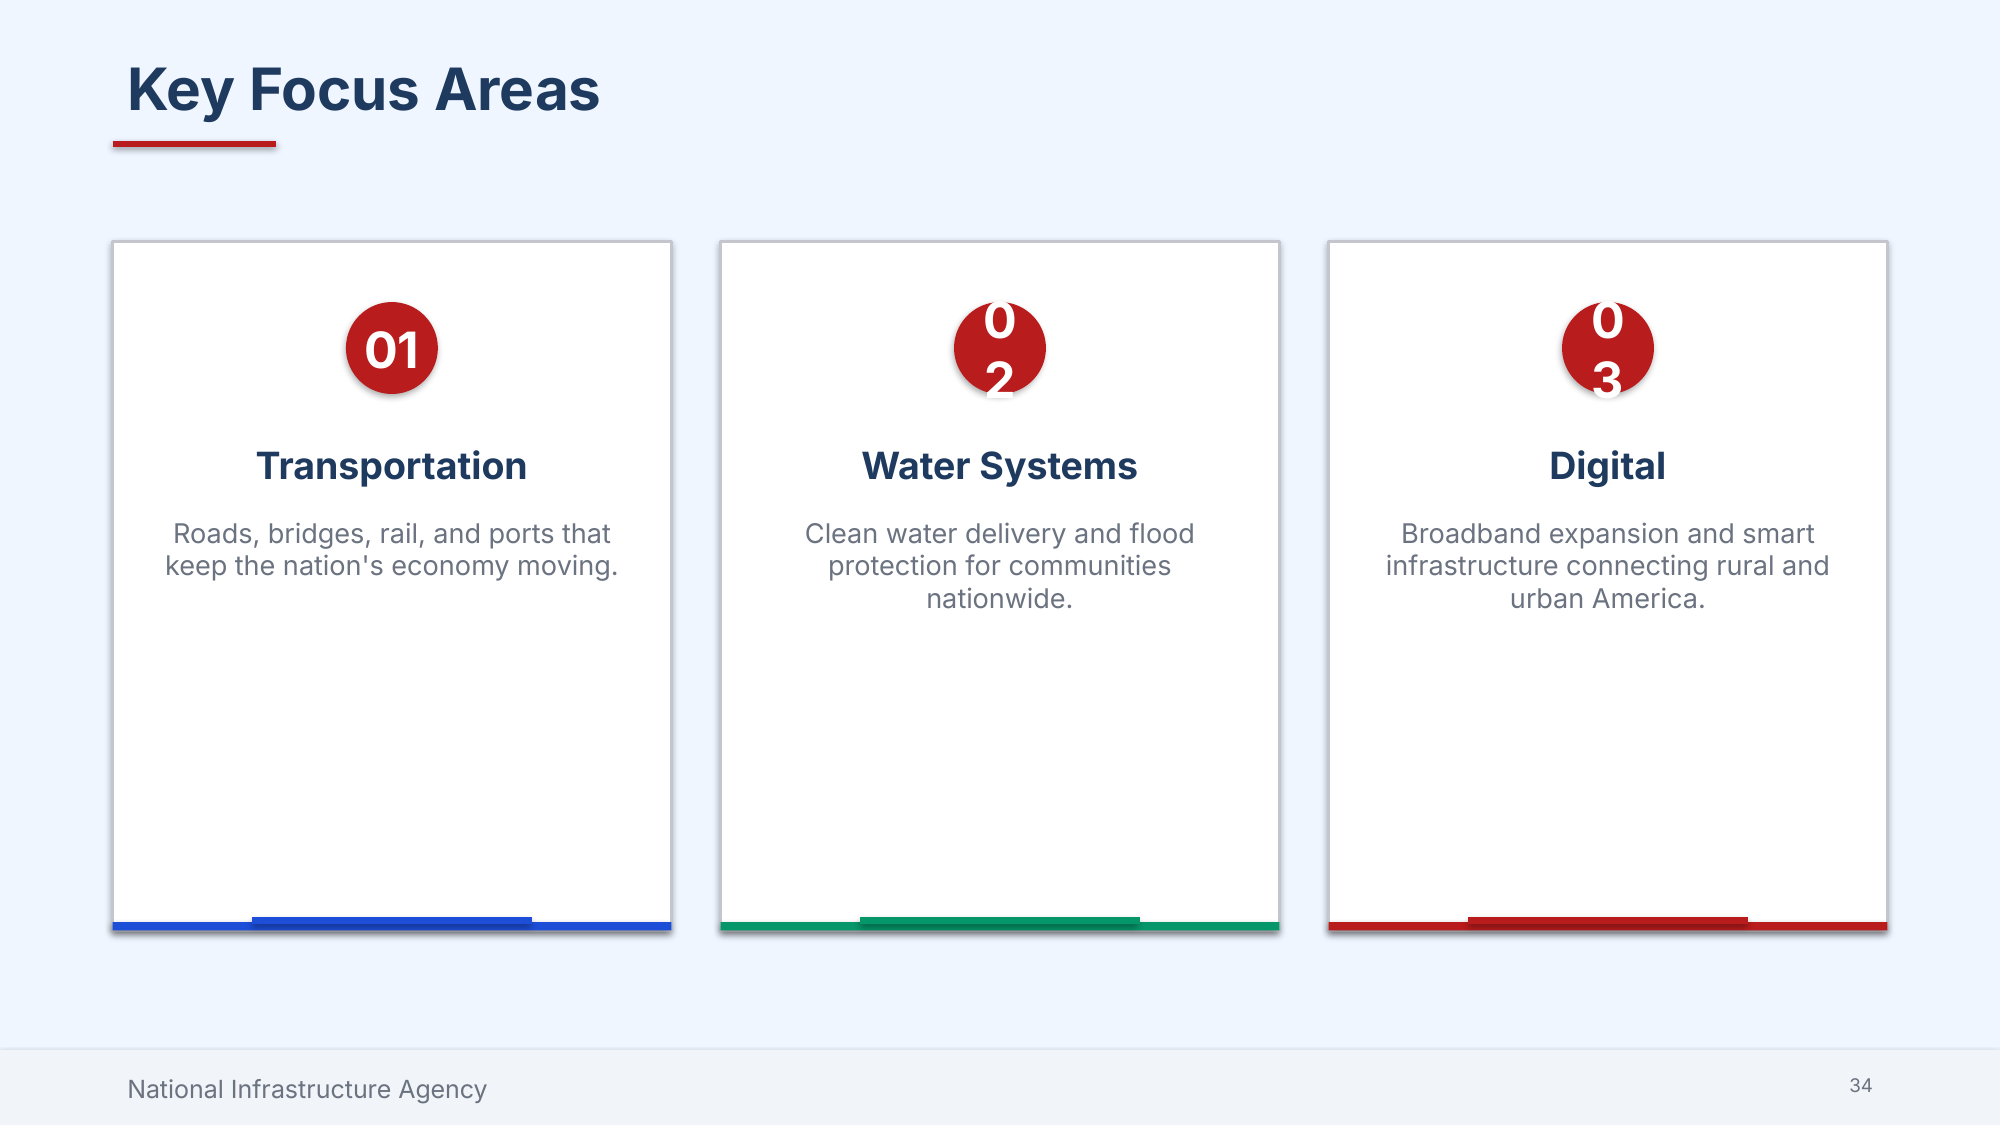

Key Focus Areas

01

02

03
Transportation
Water Systems
Digital
Roads, bridges, rail, and ports that keep the nation's economy moving.
Clean water delivery and flood protection for communities nationwide.
Broadband expansion and smart infrastructure connecting rural and urban America.

National Infrastructure Agency
34